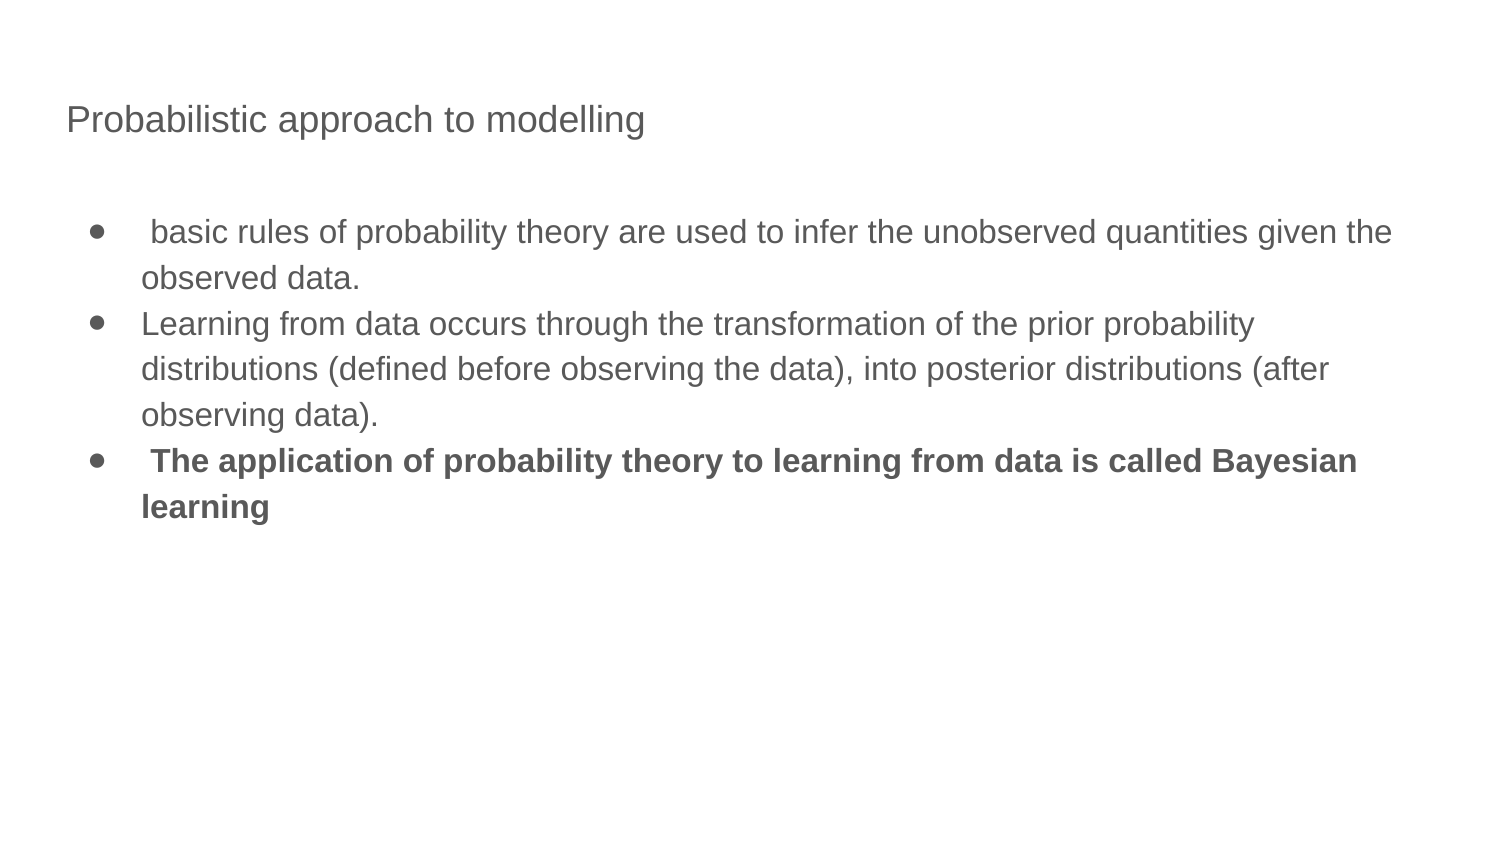

# Probabilistic approach to modelling

 basic rules of probability theory are used to infer the unobserved quantities given the observed data.
Learning from data occurs through the transformation of the prior probability distributions (defined before observing the data), into posterior distributions (after observing data).
 The application of probability theory to learning from data is called Bayesian learning